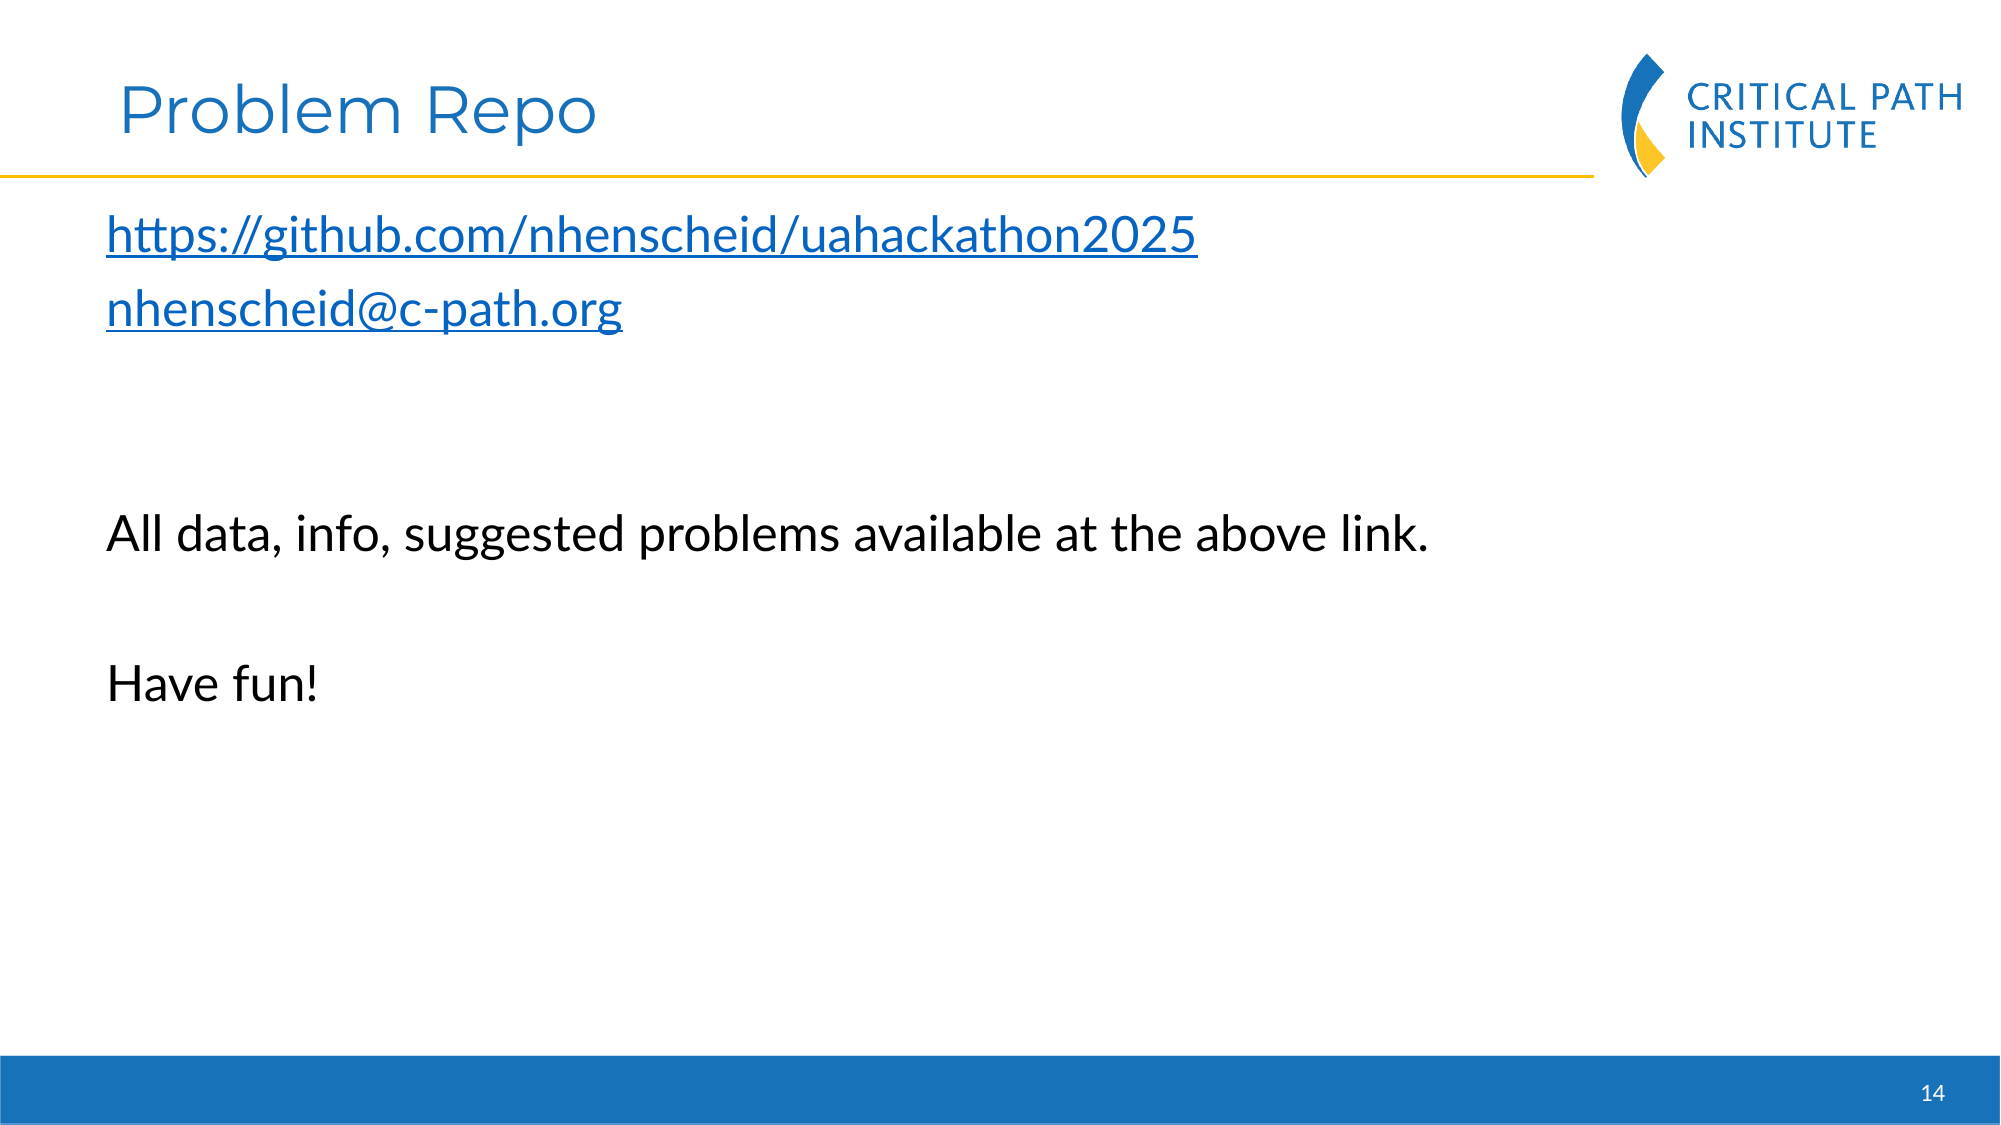

# Problem Repo
https://github.com/nhenscheid/uahackathon2025
nhenscheid@c-path.org

All data, info, suggested problems available at the above link.

Have fun!
14